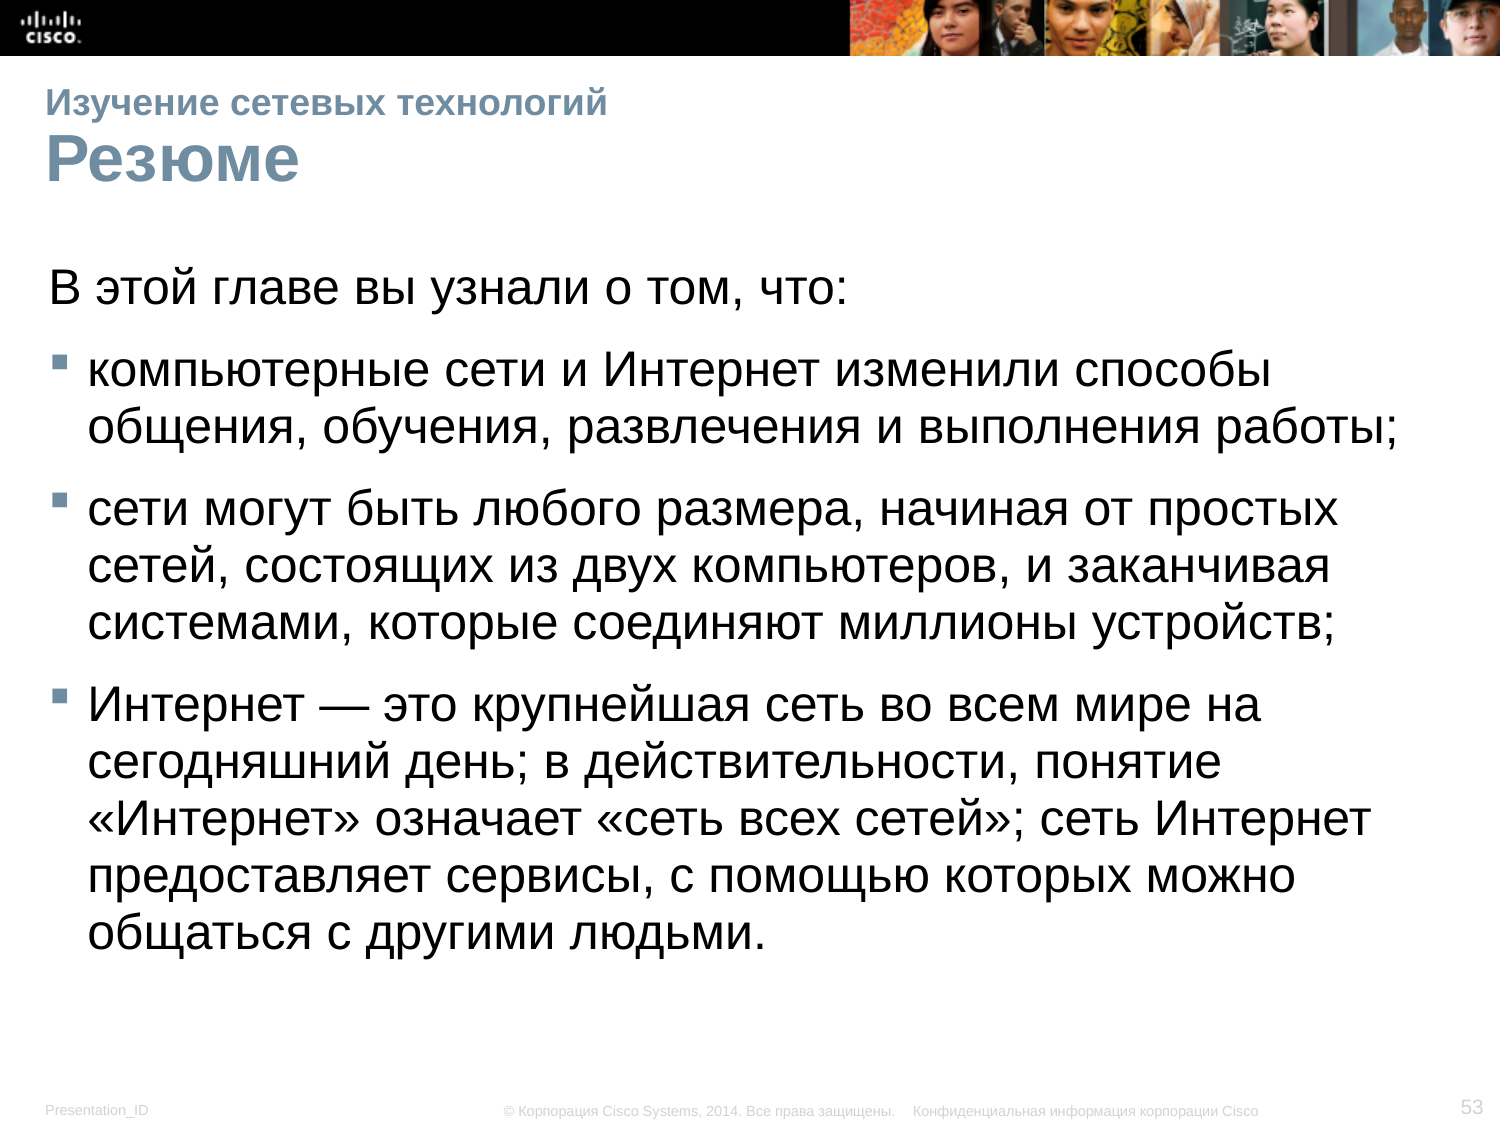

# Изучение сетевых технологий Резюме
В этой главе вы узнали о том, что:
компьютерные сети и Интернет изменили способы общения, обучения, развлечения и выполнения работы;
сети могут быть любого размера, начиная от простых сетей, состоящих из двух компьютеров, и заканчивая системами, которые соединяют миллионы устройств;
Интернет — это крупнейшая сеть во всем мире на сегодняшний день; в действительности, понятие «Интернет» означает «сеть всех сетей»; сеть Интернет предоставляет сервисы, с помощью которых можно общаться с другими людьми.